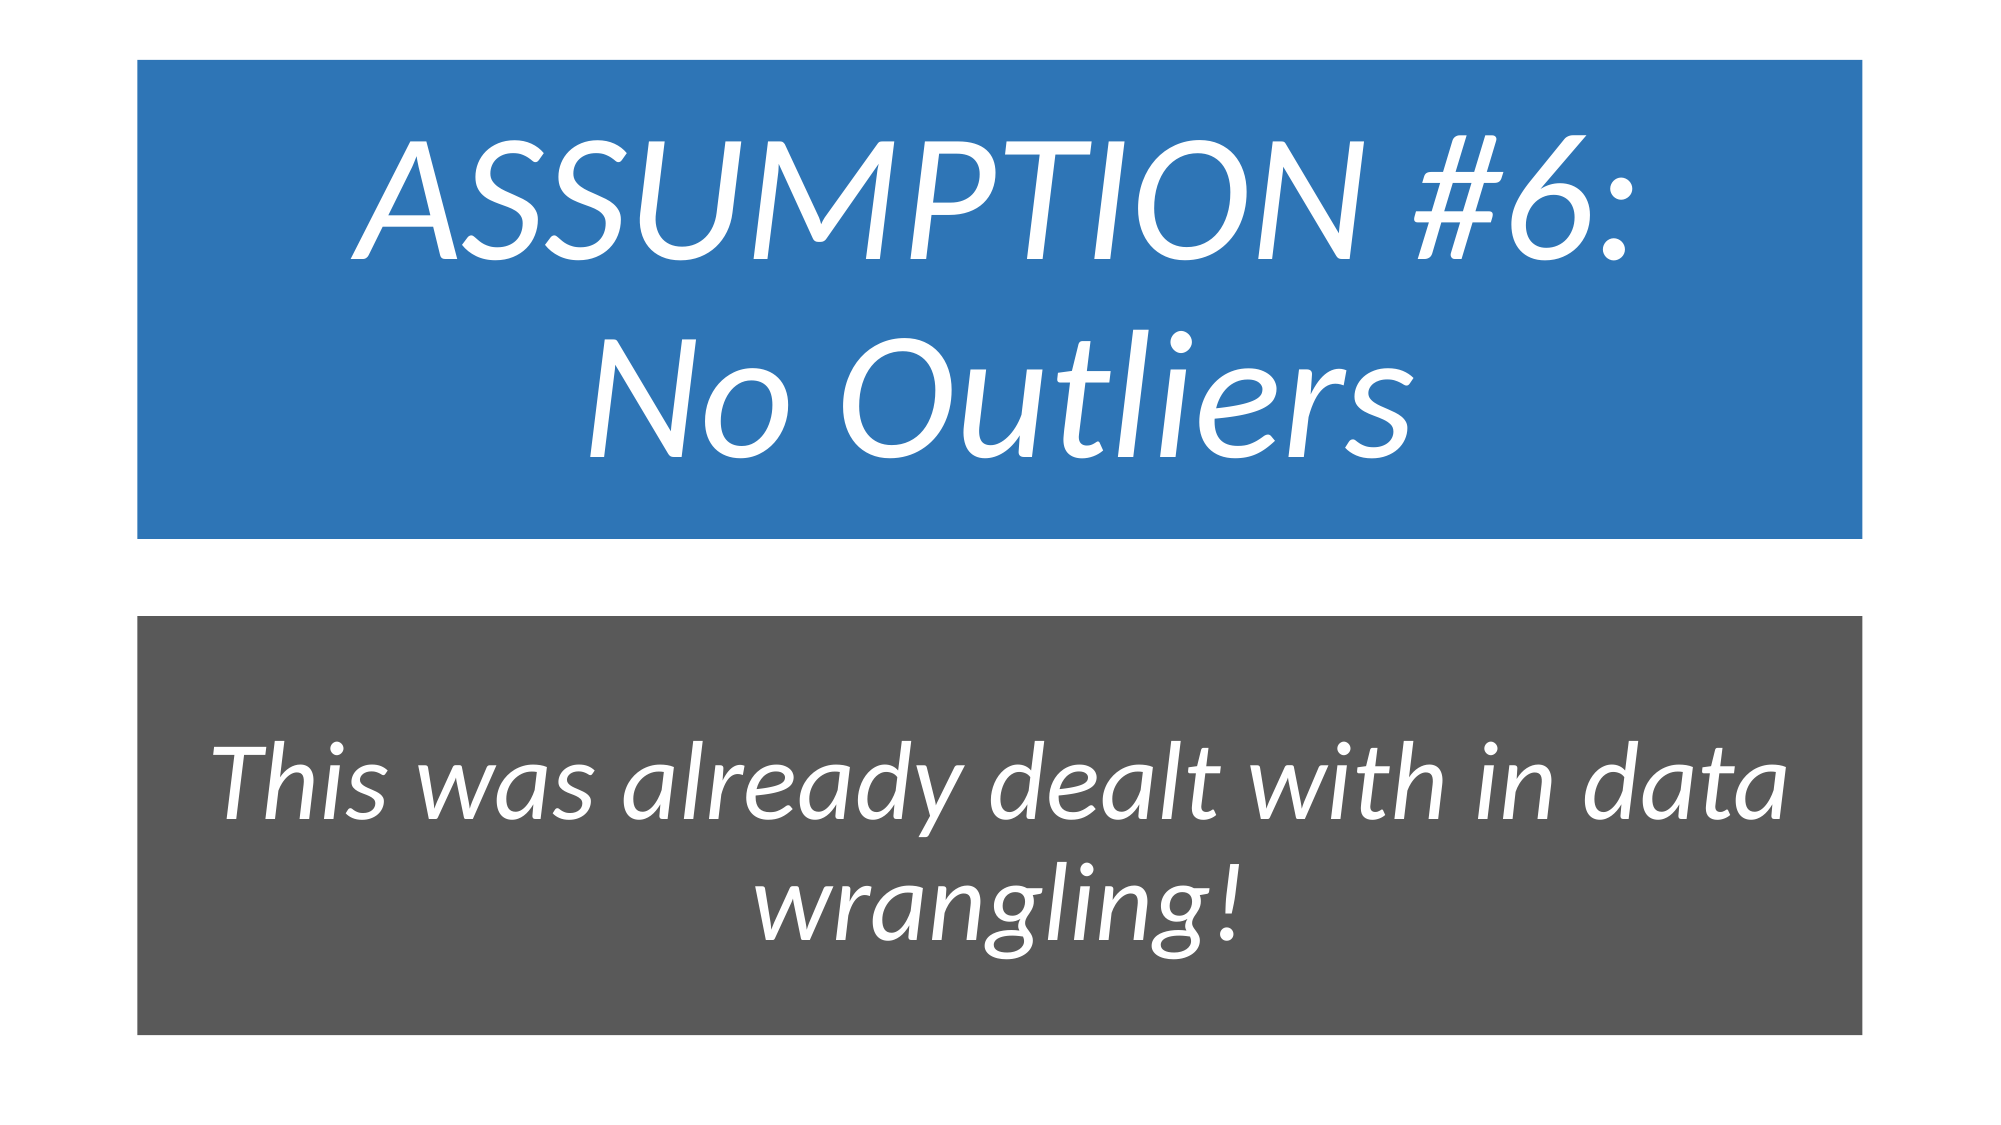

# ASSUMPTION #6: No Outliers

This was already dealt with in data wrangling!